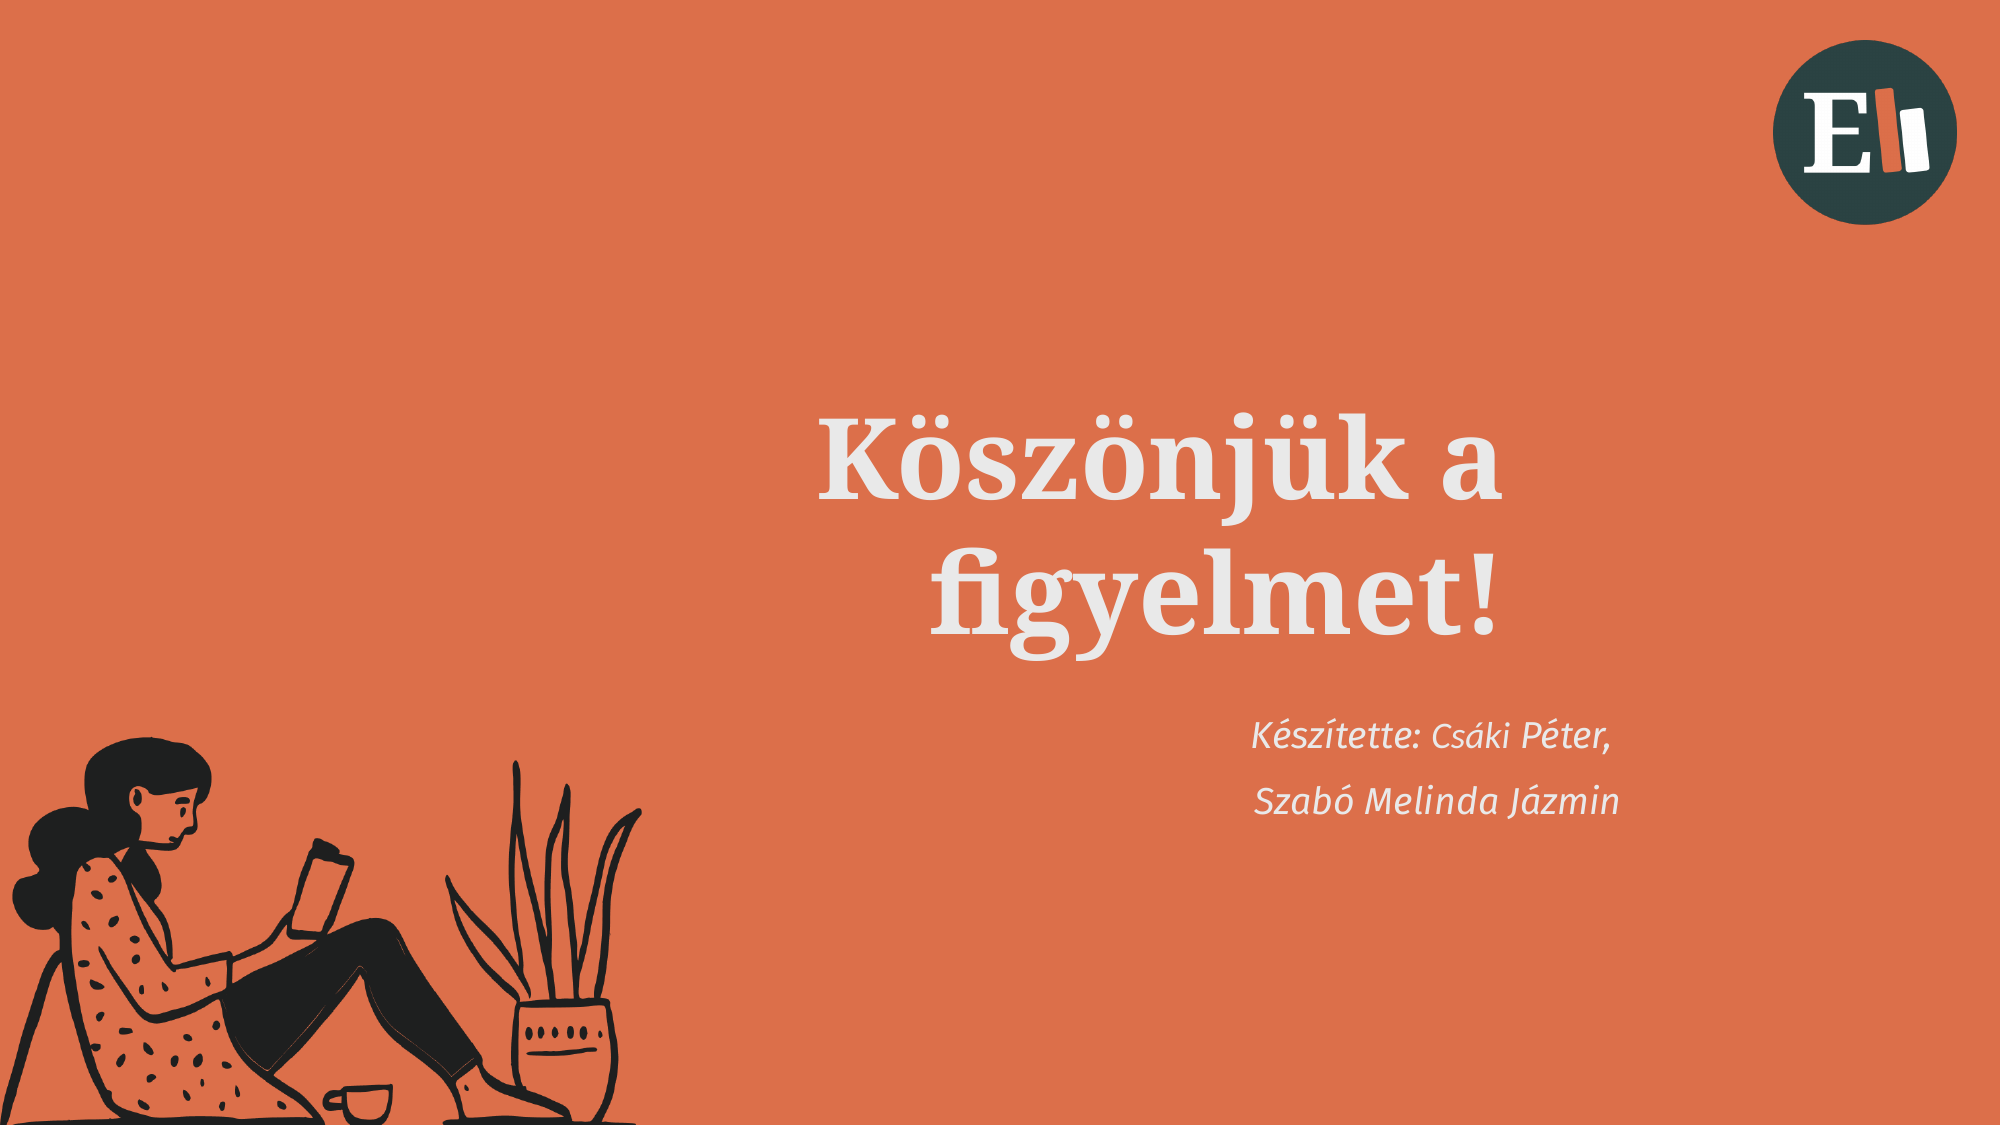

# Köszönjük a figyelmet!
Készítette: Csáki Péter,
     Szabó Melinda Jázmin